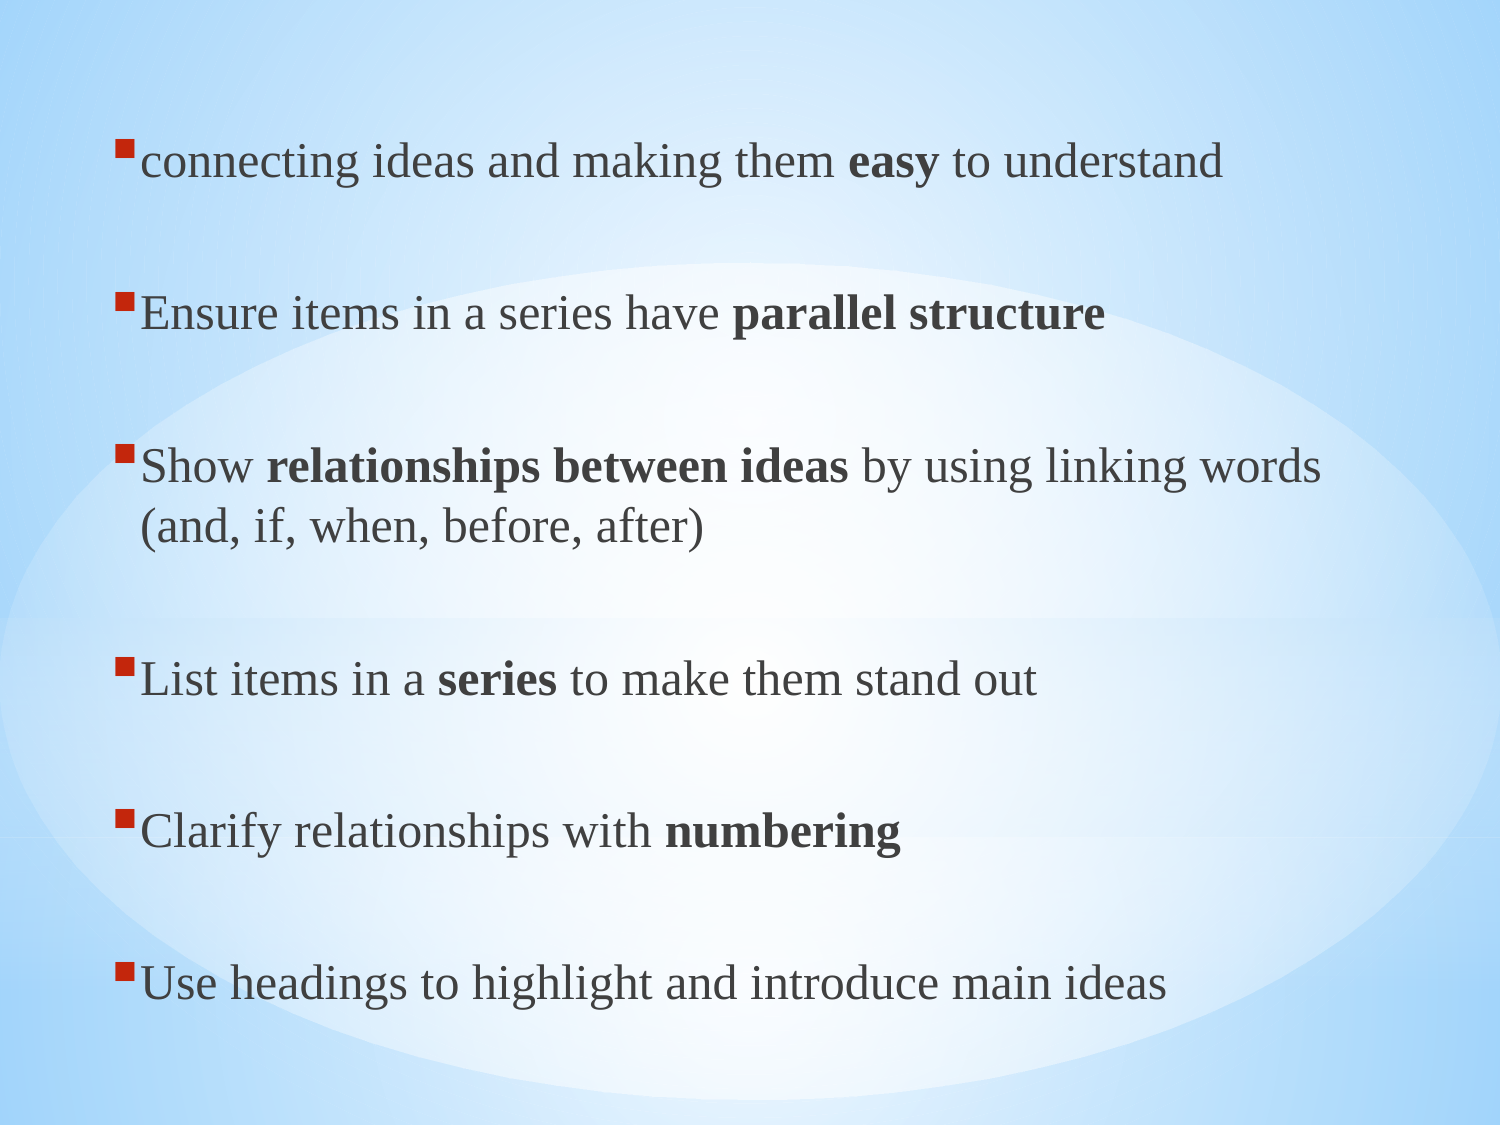

connecting ideas and making them easy to understand

Ensure items in a series have parallel structure

Show relationships between ideas by using linking words (and, if, when, before, after)

List items in a series to make them stand out

Clarify relationships with numbering

Use headings to highlight and introduce main ideas

#